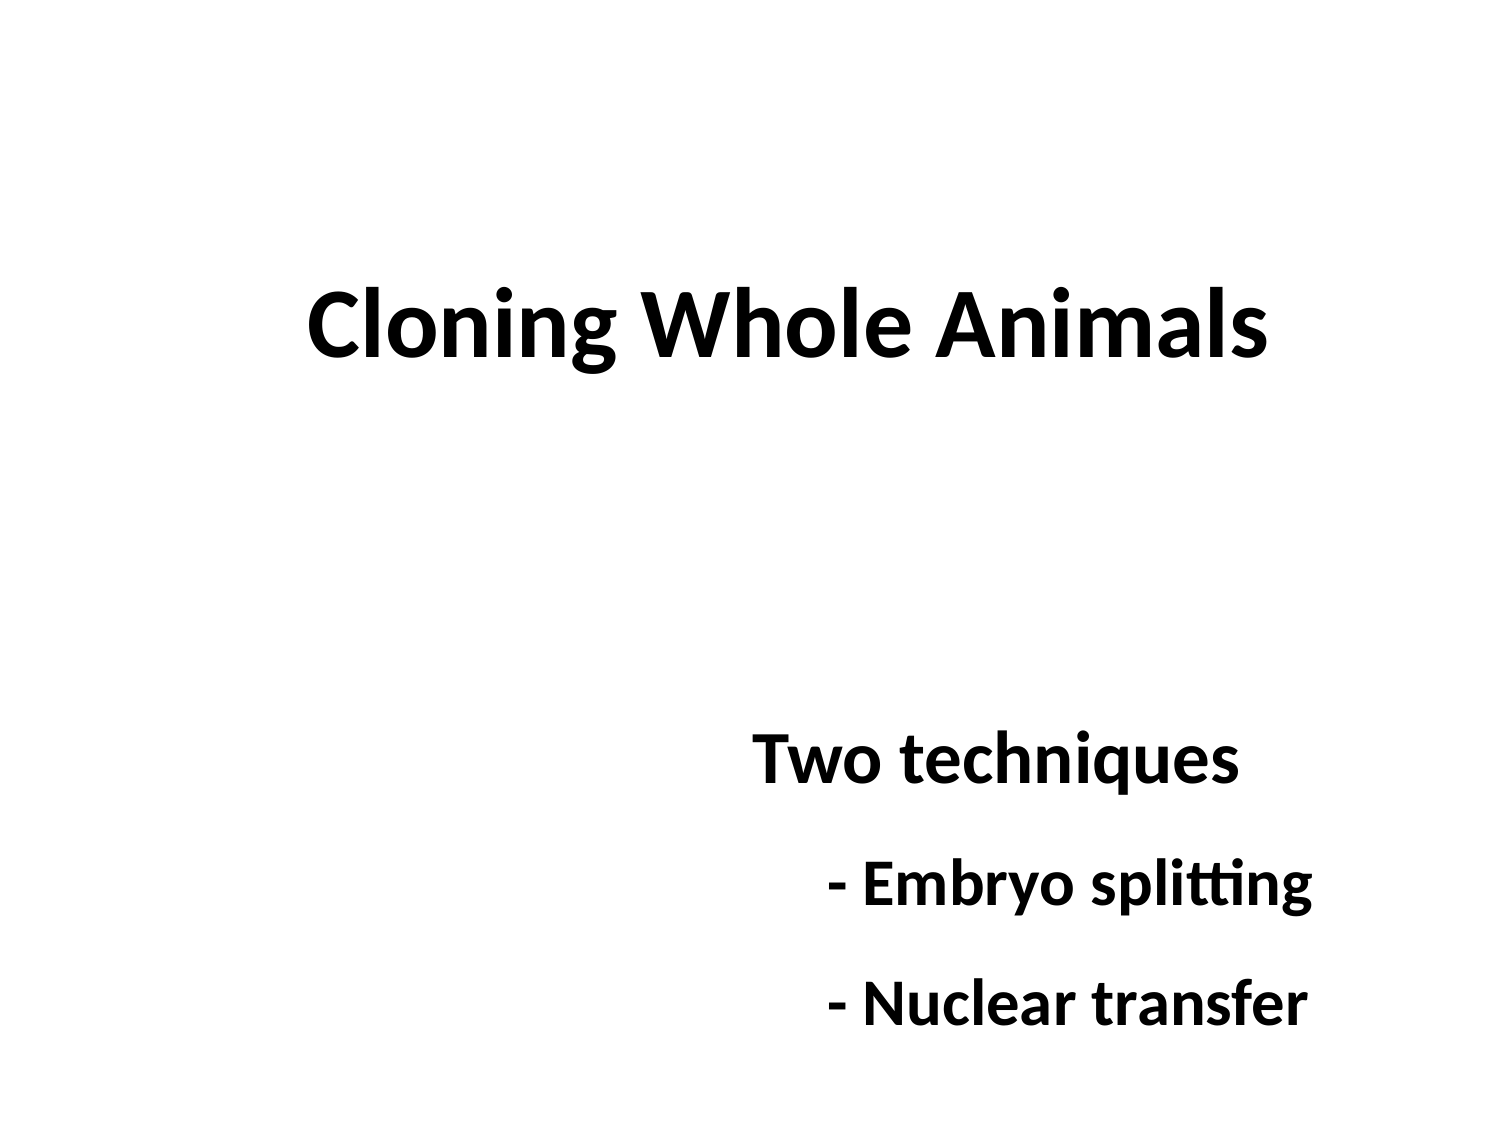

Cloning Whole Animals
Two techniques
- Embryo splitting
- Nuclear transfer